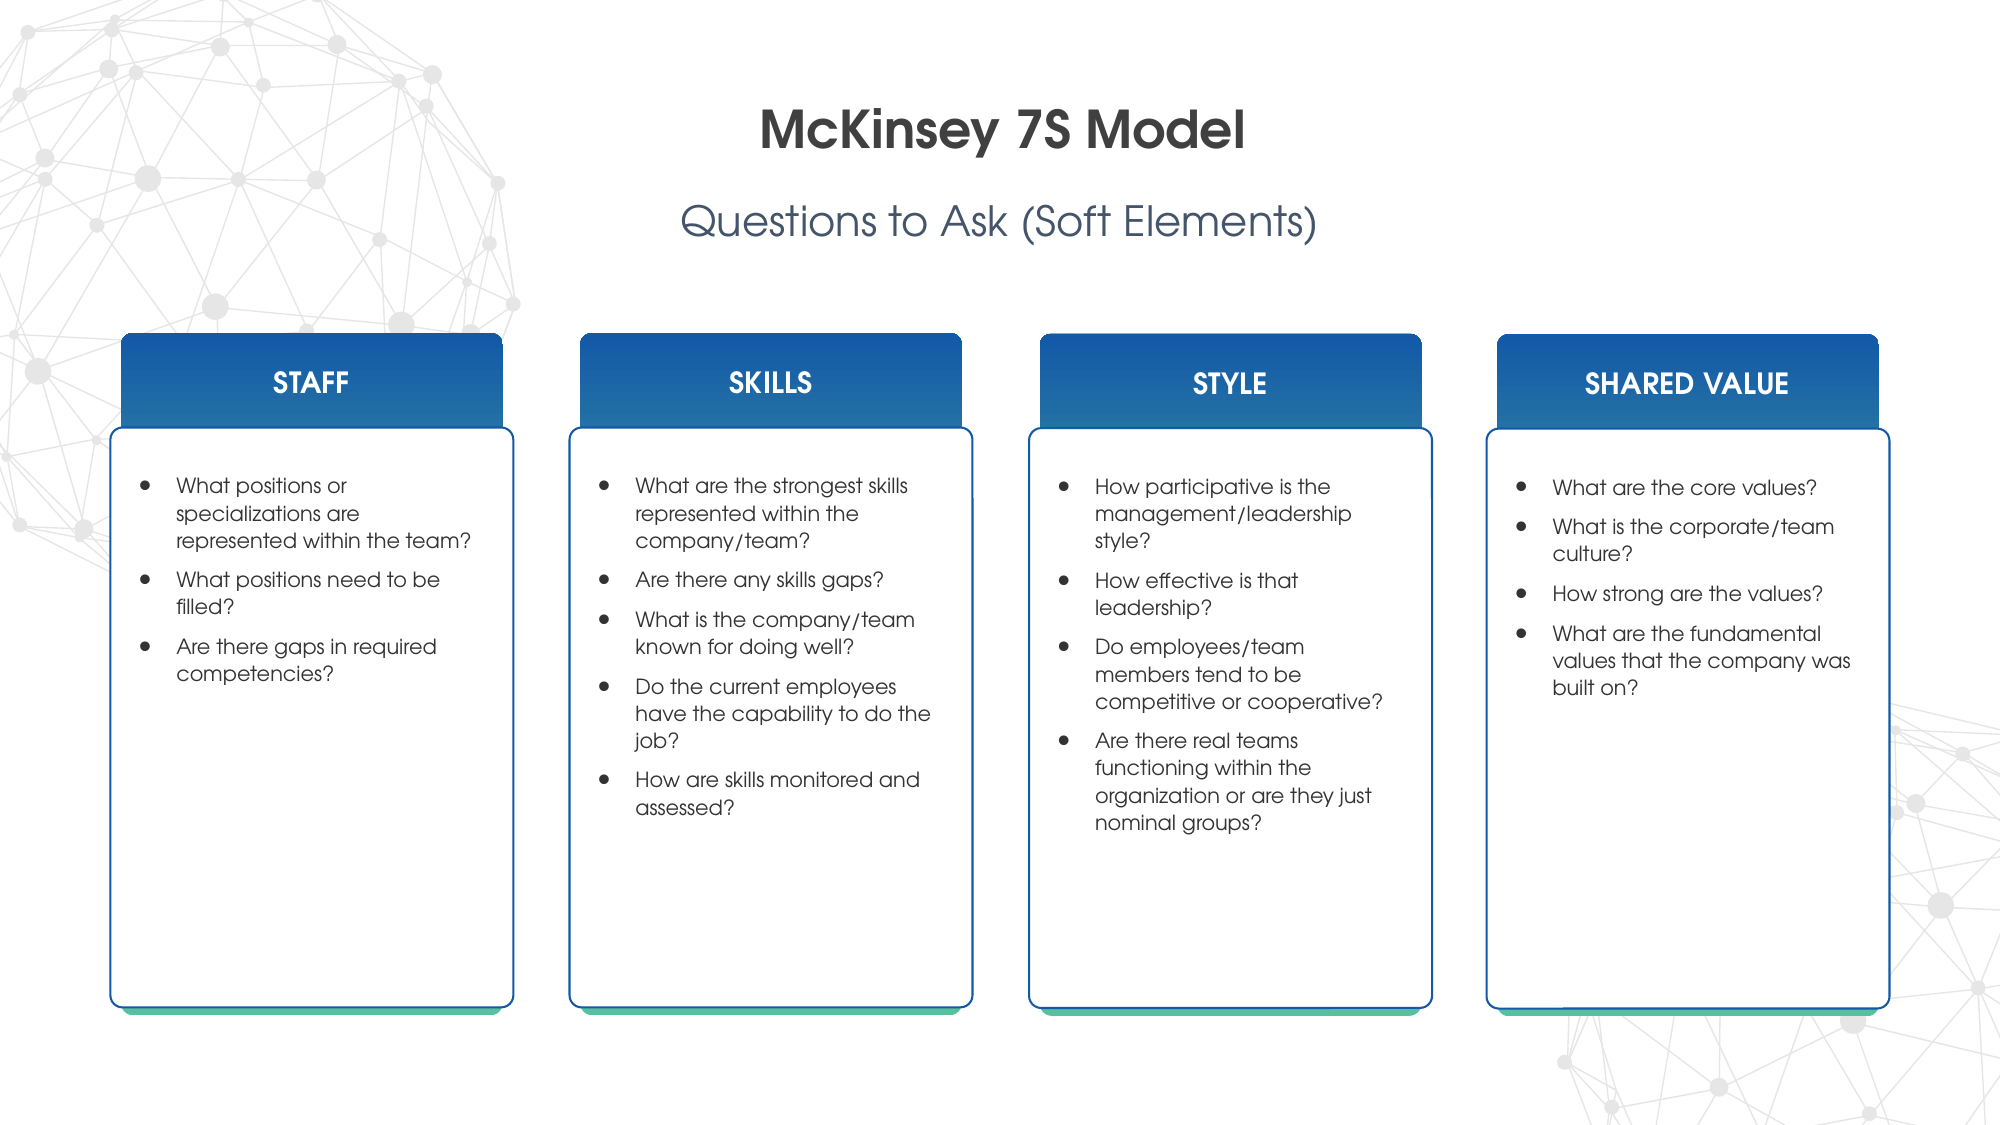

McKinsey 7S Model
Questions to Ask (Soft Elements)

STAFF
What positions or specializations are represented within the team?
What positions need to be filled?
Are there gaps in required competencies?

SKILLS
What are the strongest skills represented within the company/team?
Are there any skills gaps?
What is the company/team known for doing well?
Do the current employees have the capability to do the job?
How are skills monitored and assessed?

STYLE
How participative is the management/leadership style?
How effective is that leadership?
Do employees/team members tend to be competitive or cooperative?
Are there real teams functioning within the organization or are they just nominal groups?

SHARED VALUE
What are the core values?
What is the corporate/team culture?
How strong are the values?
What are the fundamental values that the company was built on?